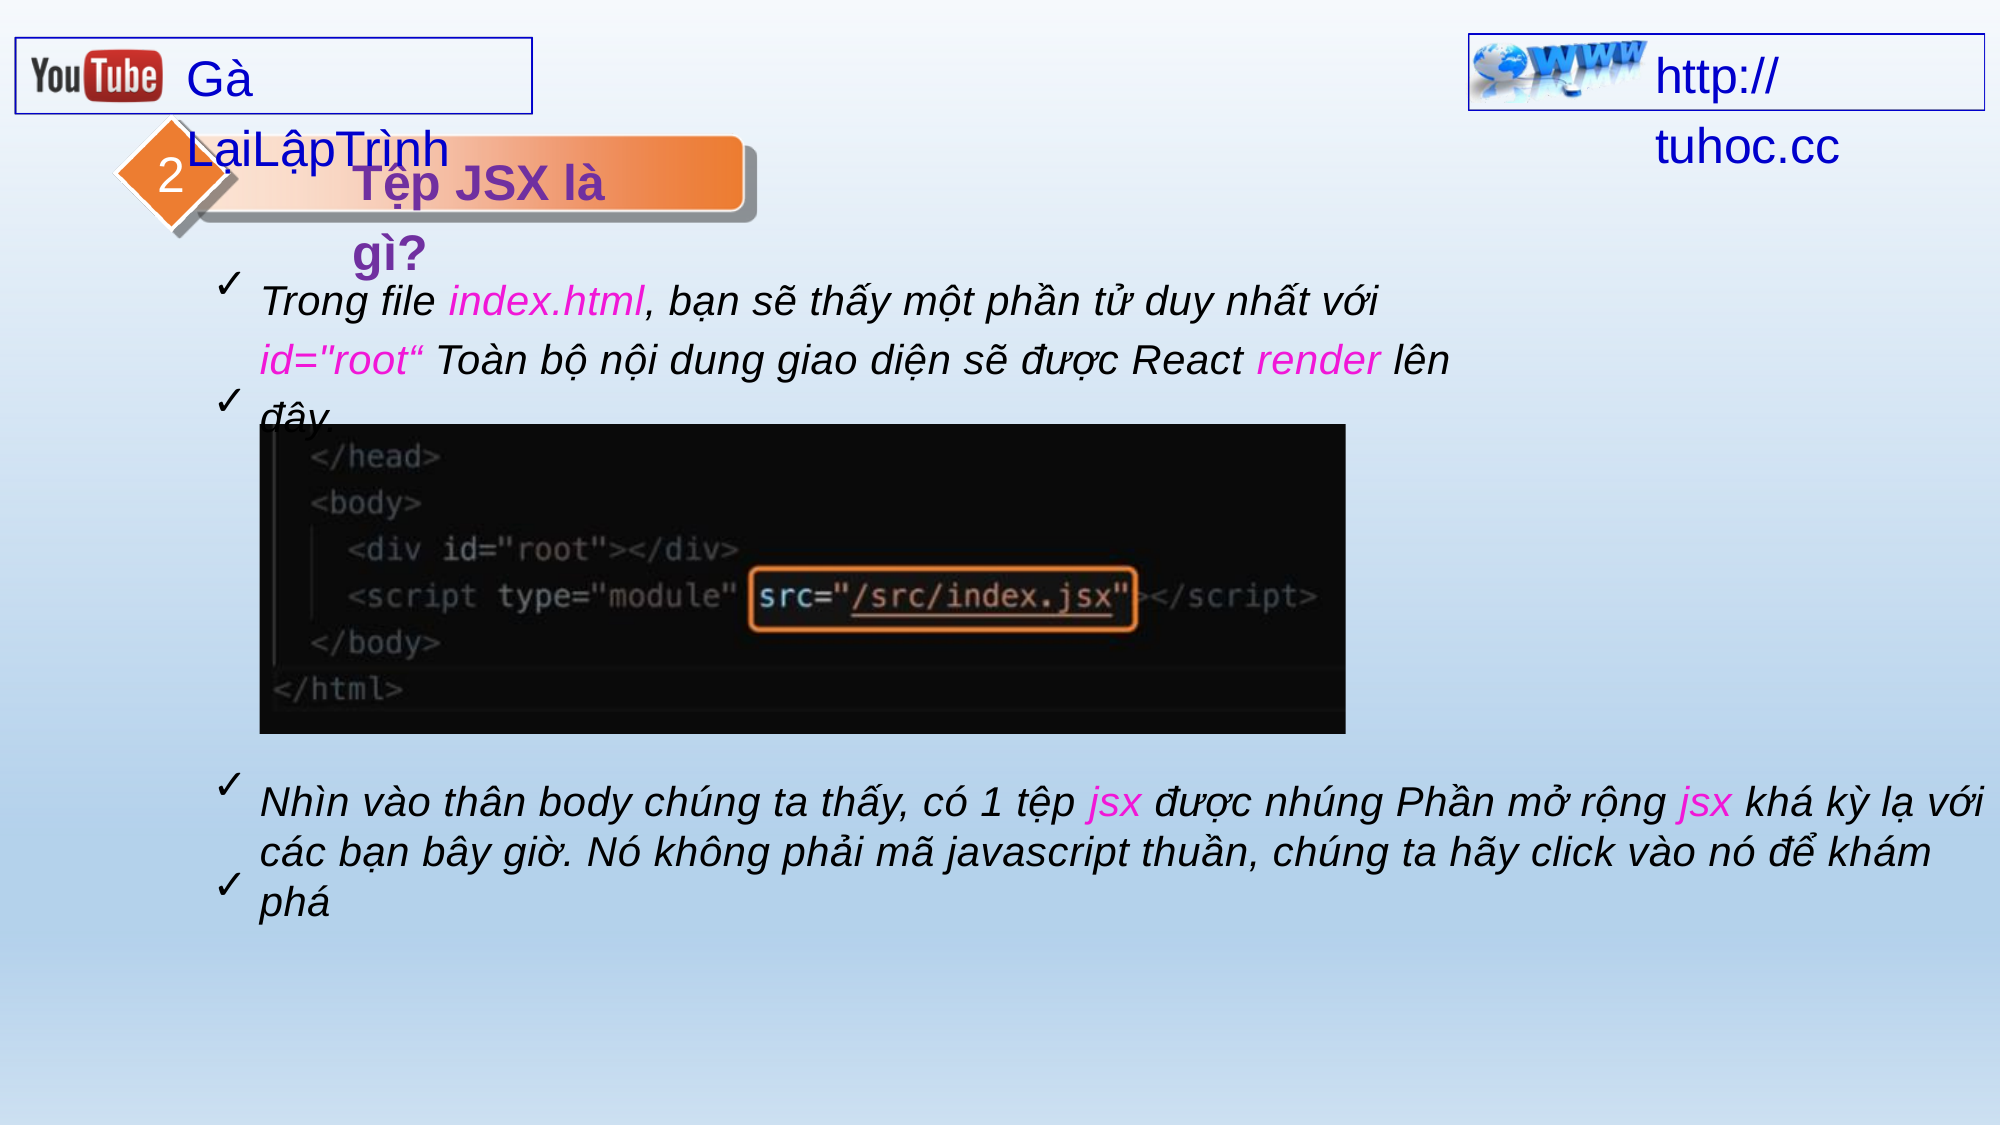

http:// tuhoc.cc

Gà LạiLậpTrình

2
Tệp JSX là gì?

✓ ✓
Trong file index.html, bạn sẽ thấy một phần tử duy nhất với id="root“ Toàn bộ nội dung giao diện sẽ được React render lên đây.

✓ ✓
Nhìn vào thân body chúng ta thấy, có 1 tệp jsx được nhúng Phần mở rộng jsx khá kỳ lạ với các bạn bây giờ. Nó không phải mã javascript thuần, chúng ta hãy click vào nó để khám phá